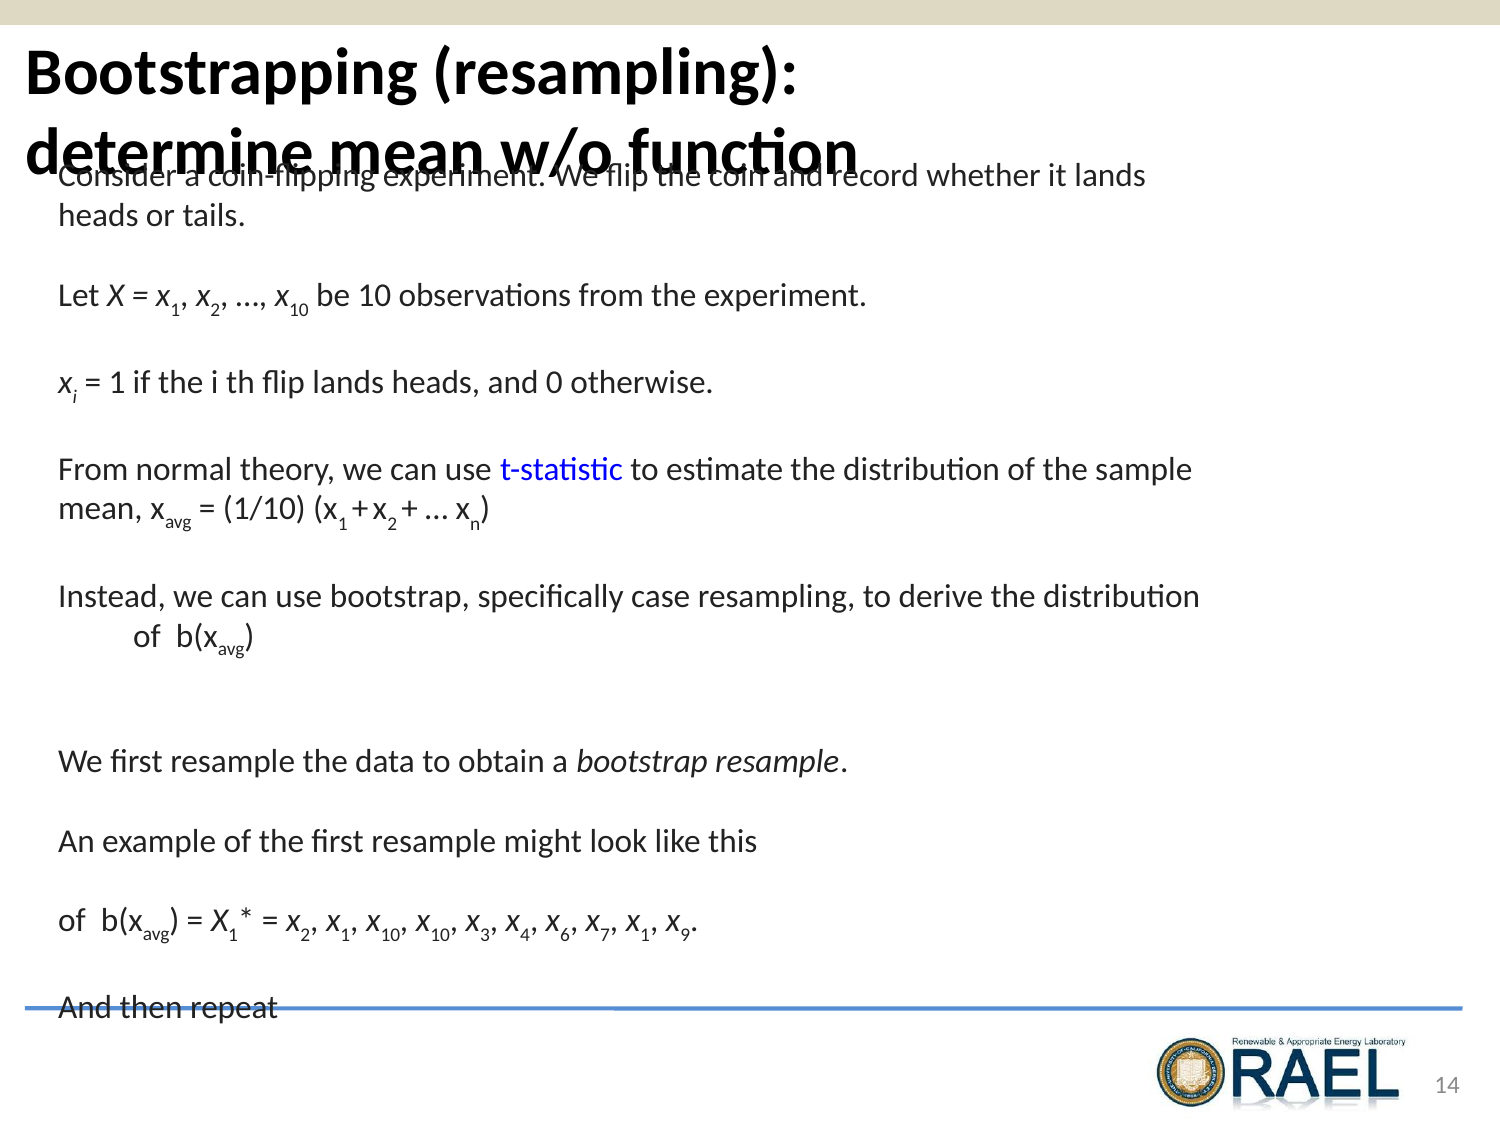

# Bootstrapping (resampling): determine mean w/o function
Consider a coin-flipping experiment. We flip the coin and record whether it lands heads or tails.

Let X = x1, x2, …, x10 be 10 observations from the experiment.

xi = 1 if the i th flip lands heads, and 0 otherwise.

From normal theory, we can use t-statistic to estimate the distribution of the sample mean, xavg = (1/10) (x1 + x2 + … xn)

Instead, we can use bootstrap, specifically case resampling, to derive the distribution of  b(xavg)

We first resample the data to obtain a bootstrap resample.

An example of the first resample might look like this

of  b(xavg) = X1* = x2, x1, x10, x10, x3, x4, x6, x7, x1, x9.

And then repeat

14